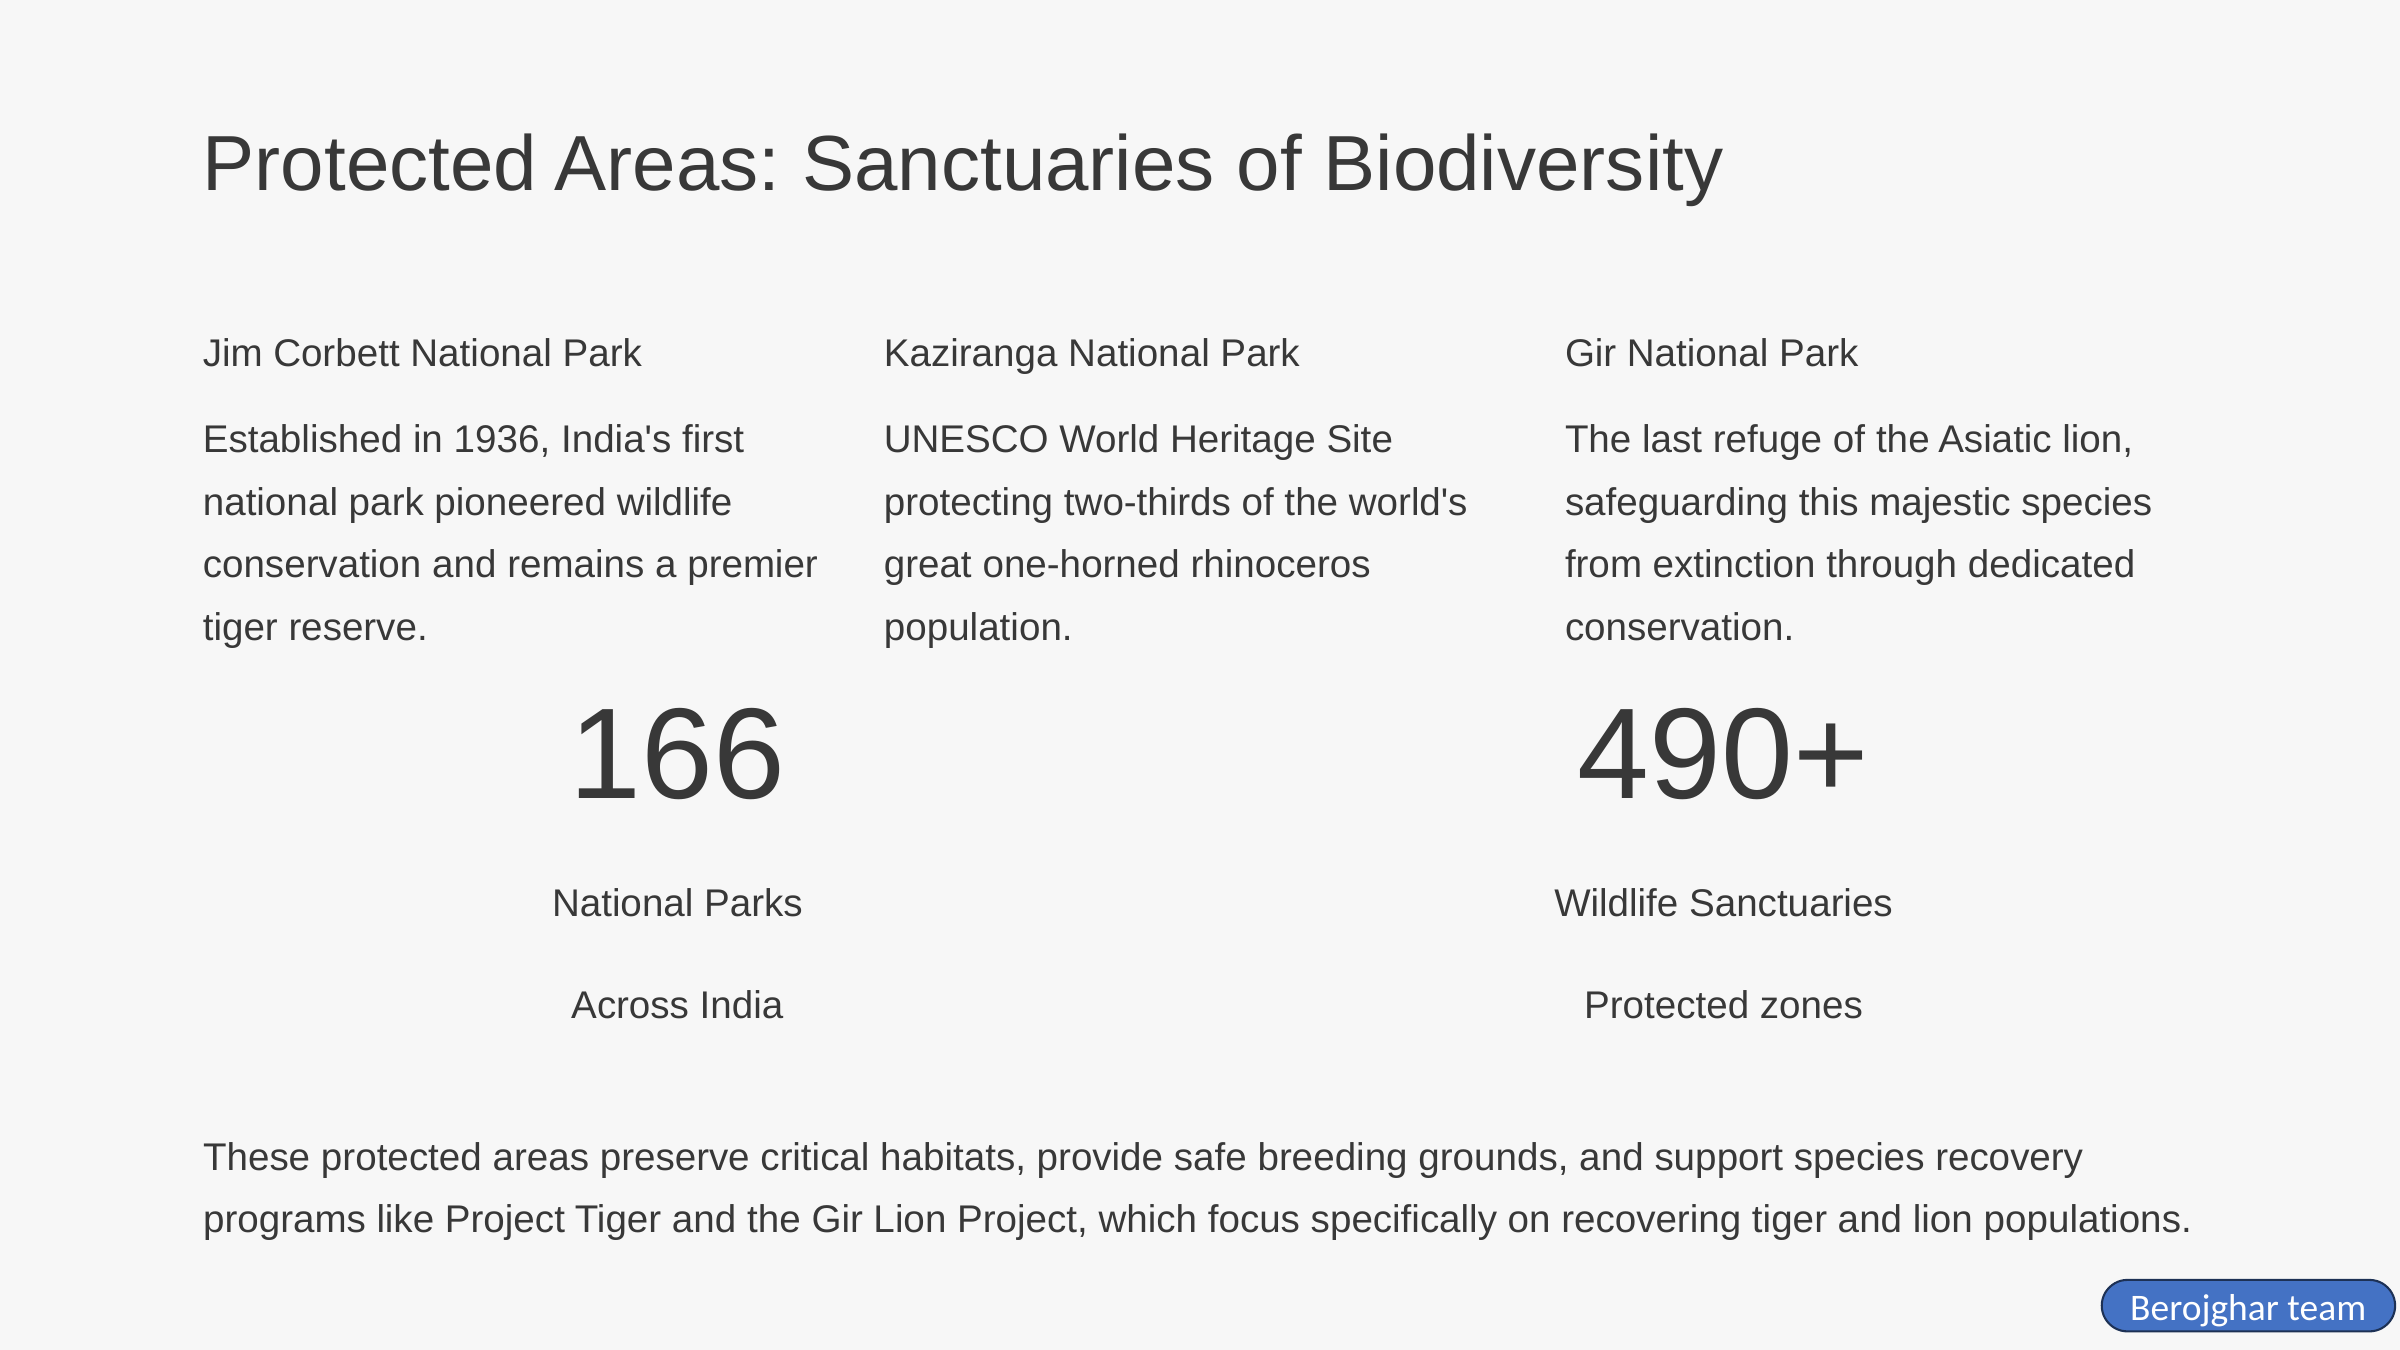

Protected Areas: Sanctuaries of Biodiversity
Jim Corbett National Park
Kaziranga National Park
Gir National Park
Established in 1936, India's first national park pioneered wildlife conservation and remains a premier tiger reserve.
UNESCO World Heritage Site protecting two-thirds of the world's great one-horned rhinoceros population.
The last refuge of the Asiatic lion, safeguarding this majestic species from extinction through dedicated conservation.
166
490+
National Parks
Wildlife Sanctuaries
Across India
Protected zones
These protected areas preserve critical habitats, provide safe breeding grounds, and support species recovery programs like Project Tiger and the Gir Lion Project, which focus specifically on recovering tiger and lion populations.
Berojghar team